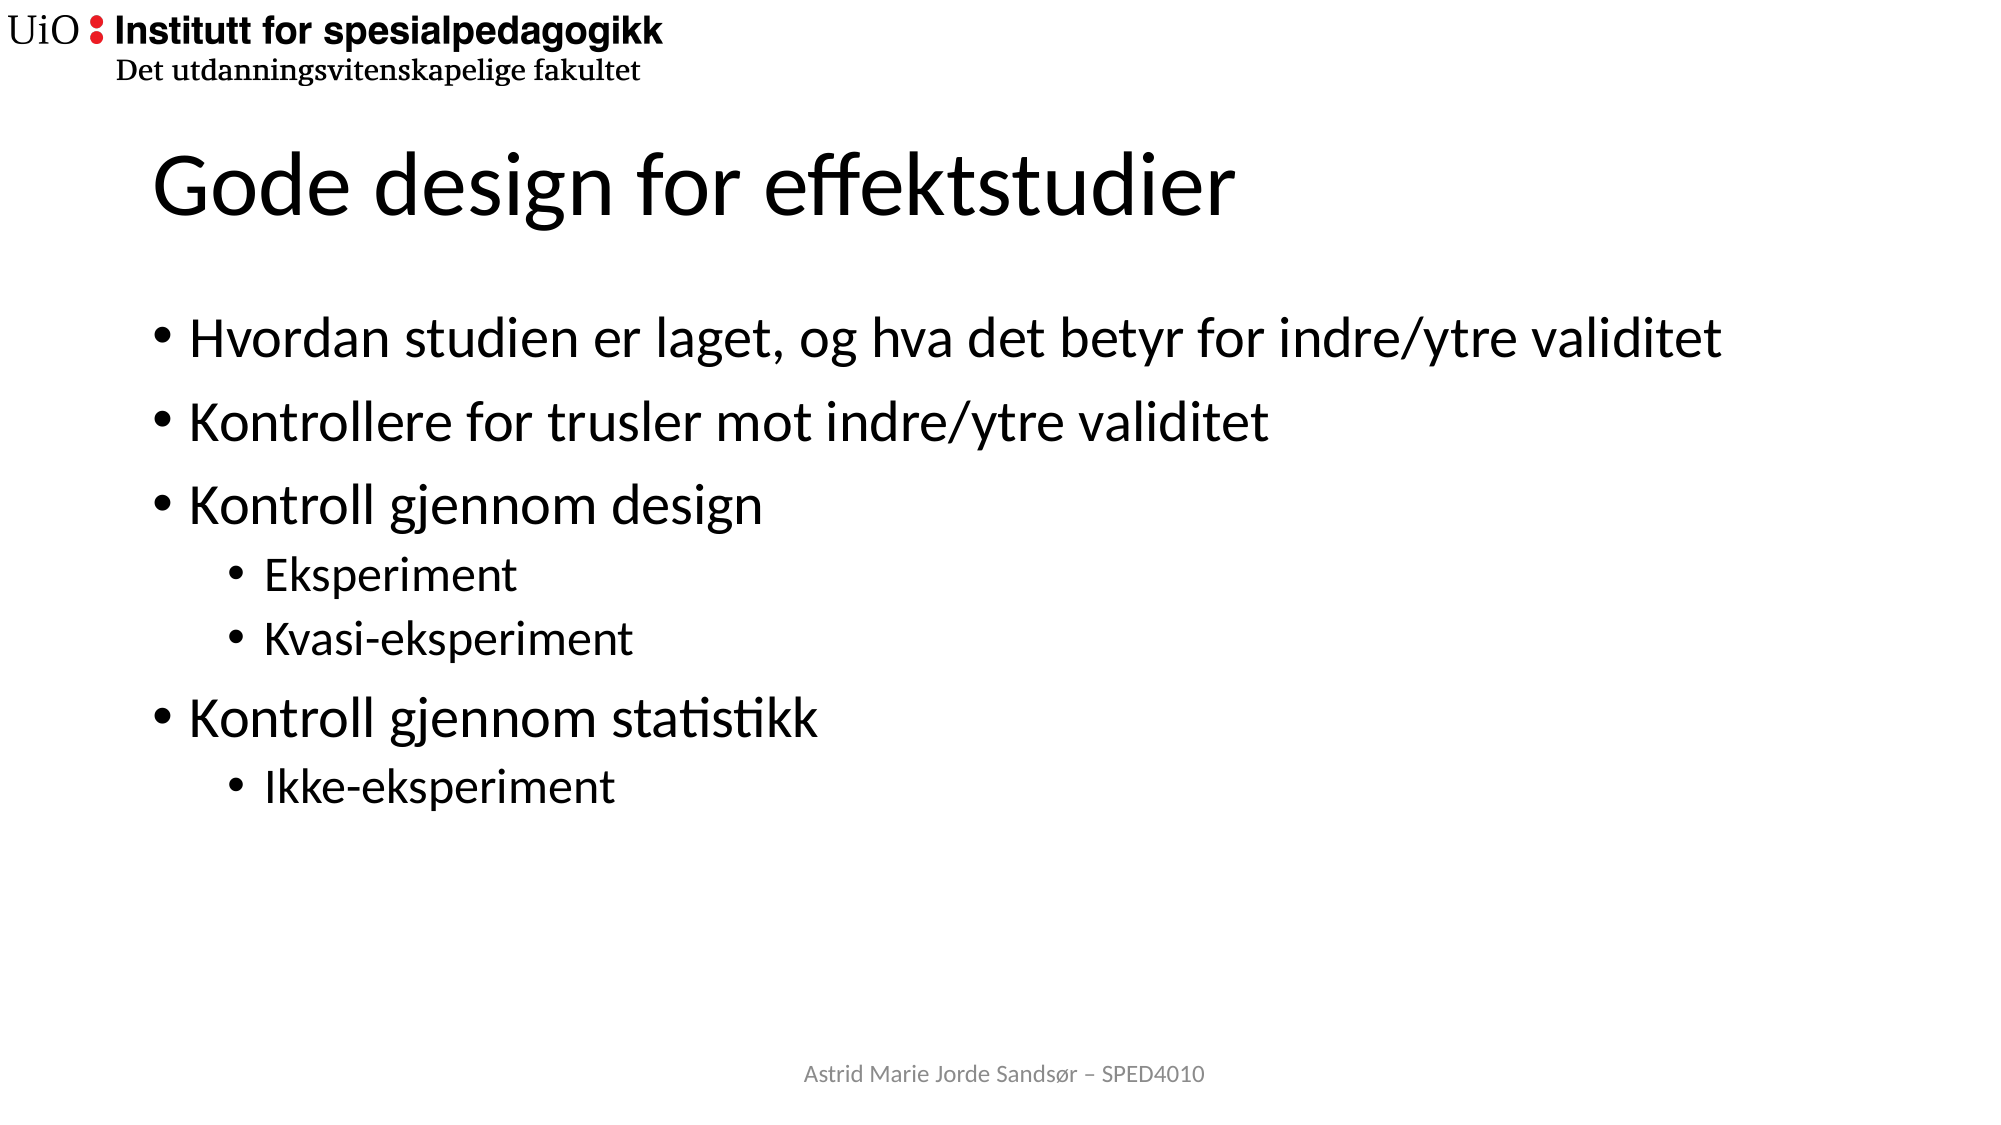

# Gode design for effektstudier
Hvordan studien er laget, og hva det betyr for indre/ytre validitet
Kontrollere for trusler mot indre/ytre validitet
Kontroll gjennom design
Eksperiment
Kvasi-eksperiment
Kontroll gjennom statistikk
Ikke-eksperiment
Astrid Marie Jorde Sandsør – SPED4010